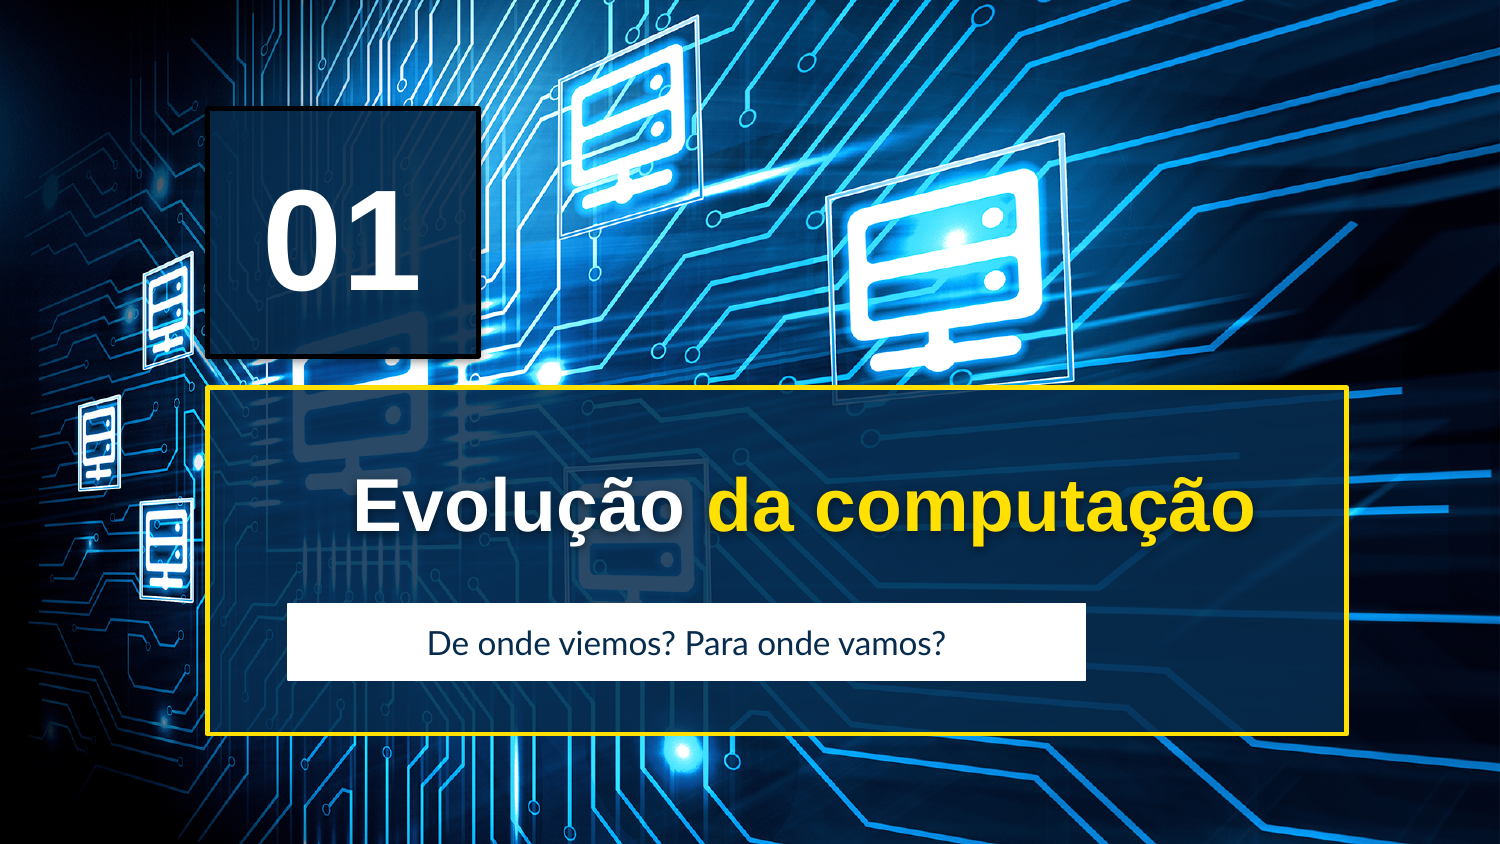

01

# Evolução da computação
De onde viemos? Para onde vamos?